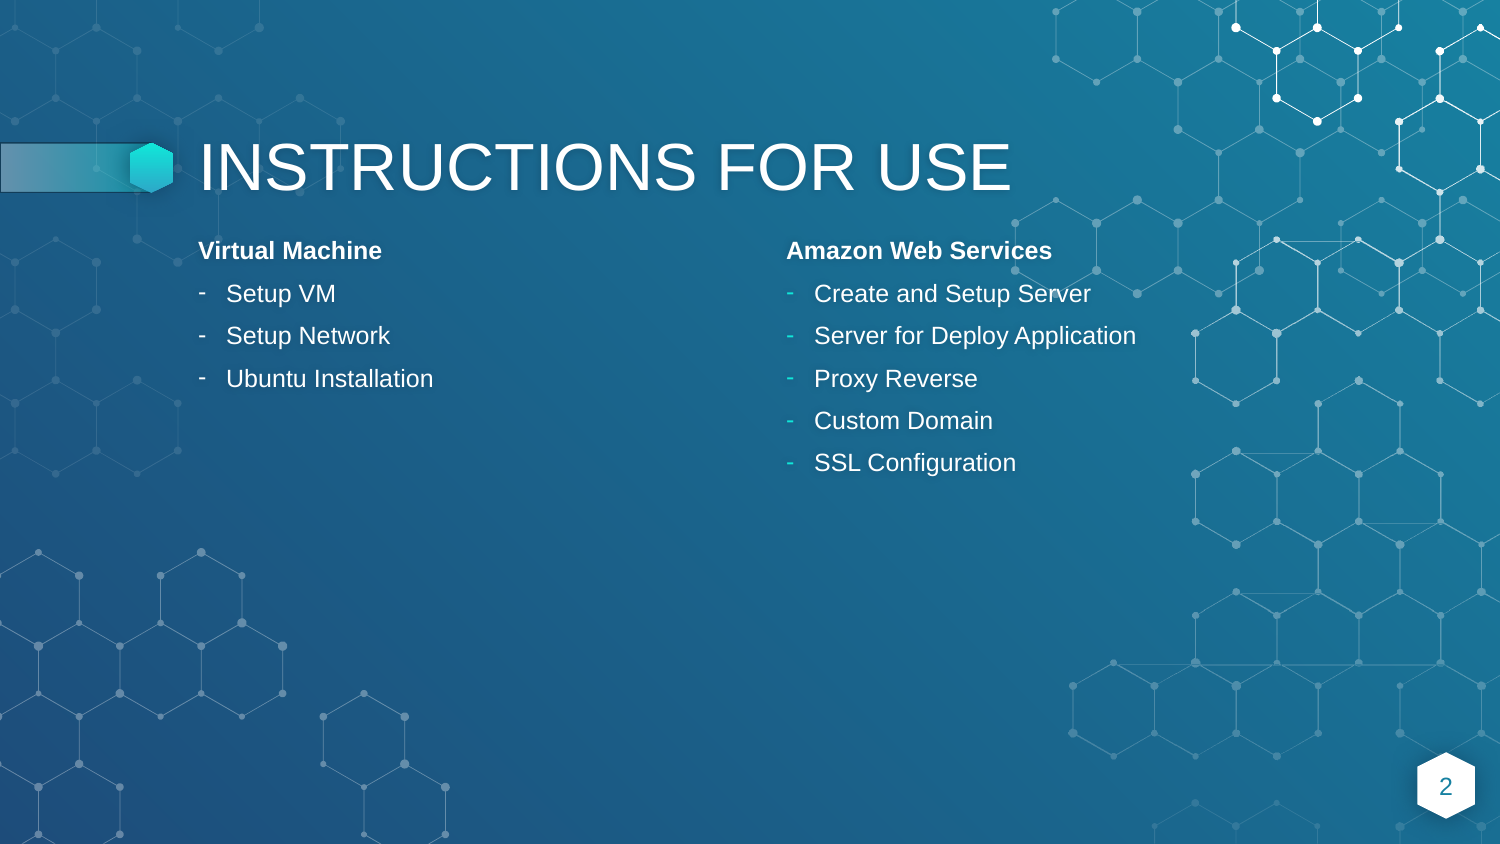

# INSTRUCTIONS FOR USE
Virtual Machine
Setup VM
Setup Network
Ubuntu Installation

Amazon Web Services
Create and Setup Server
Server for Deploy Application
Proxy Reverse
Custom Domain
SSL Configuration

2